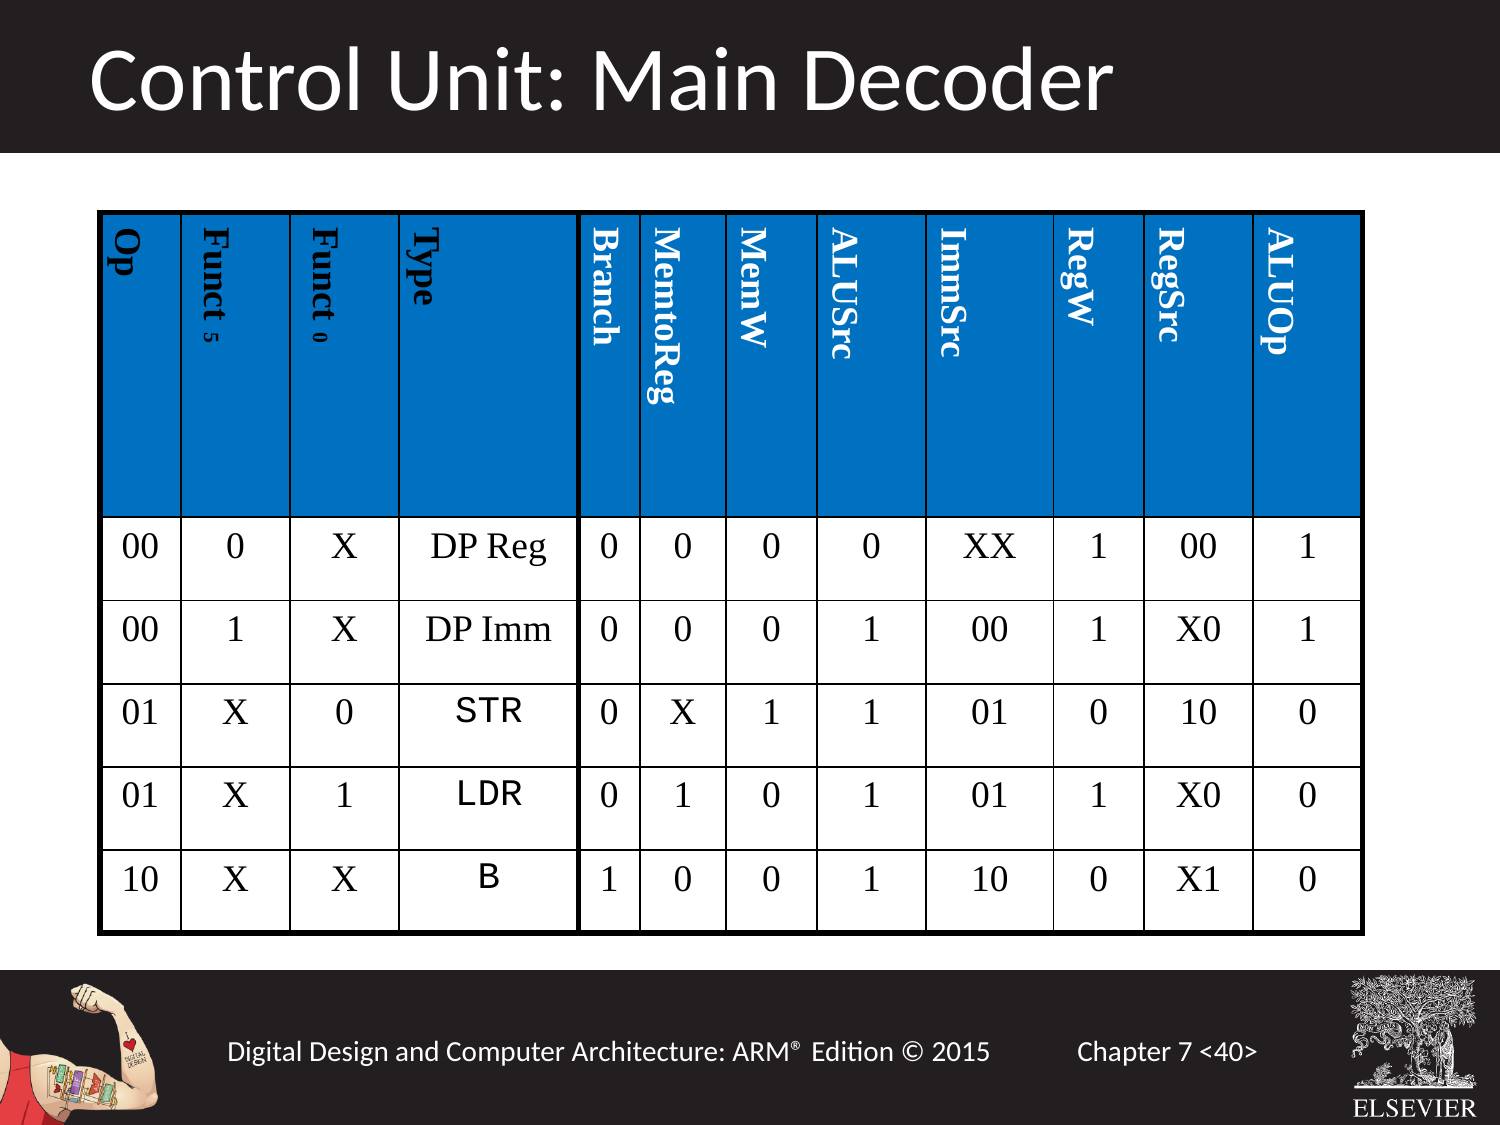

Control Unit: Main Decoder
| Op | Funct5 | Funct0 | Type | Branch | MemtoReg | MemW | ALUSrc | ImmSrc | RegW | RegSrc | ALUOp |
| --- | --- | --- | --- | --- | --- | --- | --- | --- | --- | --- | --- |
| 00 | 0 | X | DP Reg | 0 | 0 | 0 | 0 | XX | 1 | 00 | 1 |
| 00 | 1 | X | DP Imm | 0 | 0 | 0 | 1 | 00 | 1 | X0 | 1 |
| 01 | X | 0 | STR | 0 | X | 1 | 1 | 01 | 0 | 10 | 0 |
| 01 | X | 1 | LDR | 0 | 1 | 0 | 1 | 01 | 1 | X0 | 0 |
| 10 | X | X | B | 1 | 0 | 0 | 1 | 10 | 0 | X1 | 0 |